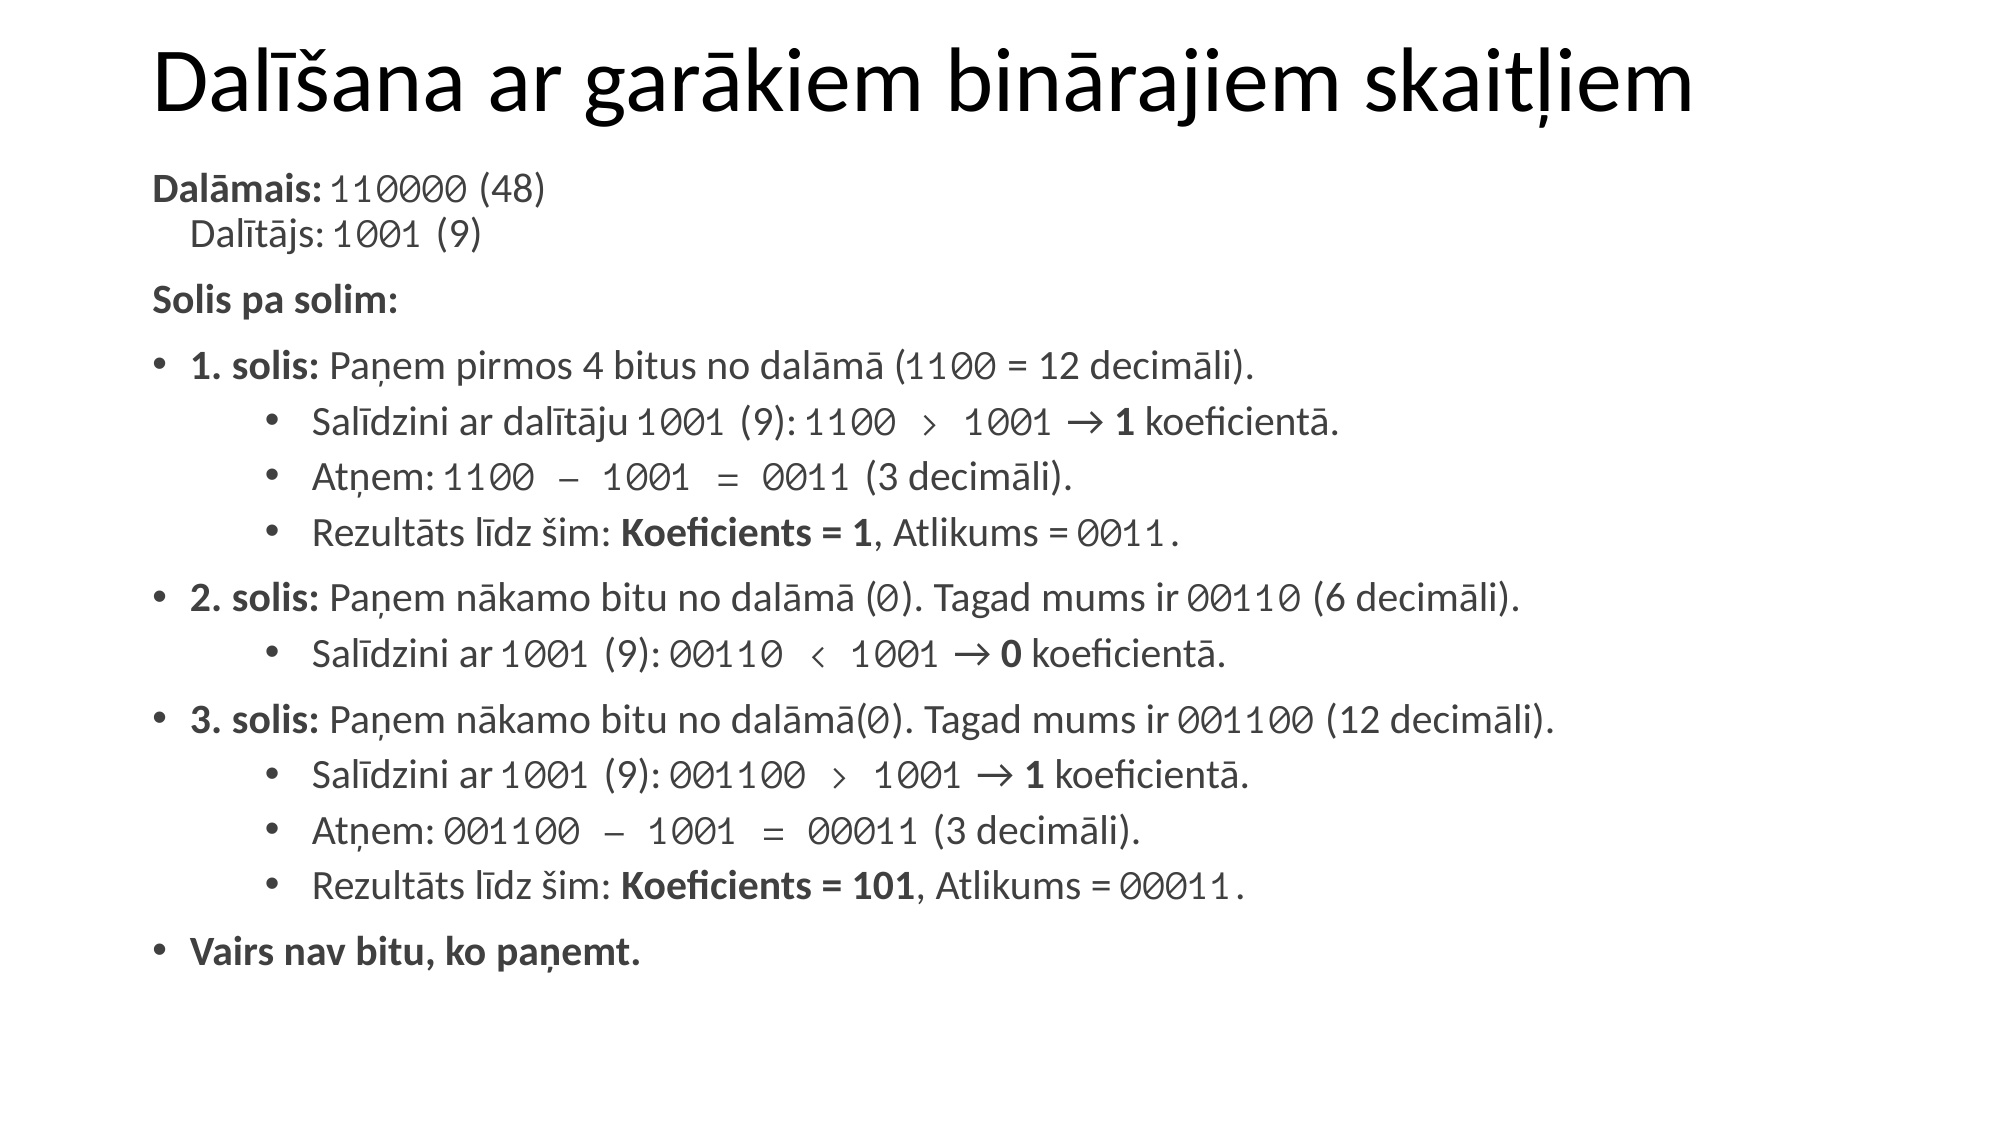

# Dalīšana ar garākiem binārajiem skaitļiem
Dalāmais: 110000 (48)
Dalītājs: 1001 (9)
Solis pa solim:
1. solis: Paņem pirmos 4 bitus no dalāmā (1100 = 12 decimāli).
Salīdzini ar dalītāju 1001 (9): 1100 > 1001 → 1 koeficientā.
Atņem: 1100 - 1001 = 0011 (3 decimāli).
Rezultāts līdz šim: Koeficients = 1, Atlikums = 0011.
2. solis: Paņem nākamo bitu no dalāmā (0). Tagad mums ir 00110 (6 decimāli).
Salīdzini ar 1001 (9): 00110 < 1001 → 0 koeficientā.
3. solis: Paņem nākamo bitu no dalāmā(0). Tagad mums ir 001100 (12 decimāli).
Salīdzini ar 1001 (9): 001100 > 1001 → 1 koeficientā.
Atņem: 001100 - 1001 = 00011 (3 decimāli).
Rezultāts līdz šim: Koeficients = 101, Atlikums = 00011.
Vairs nav bitu, ko paņemt.